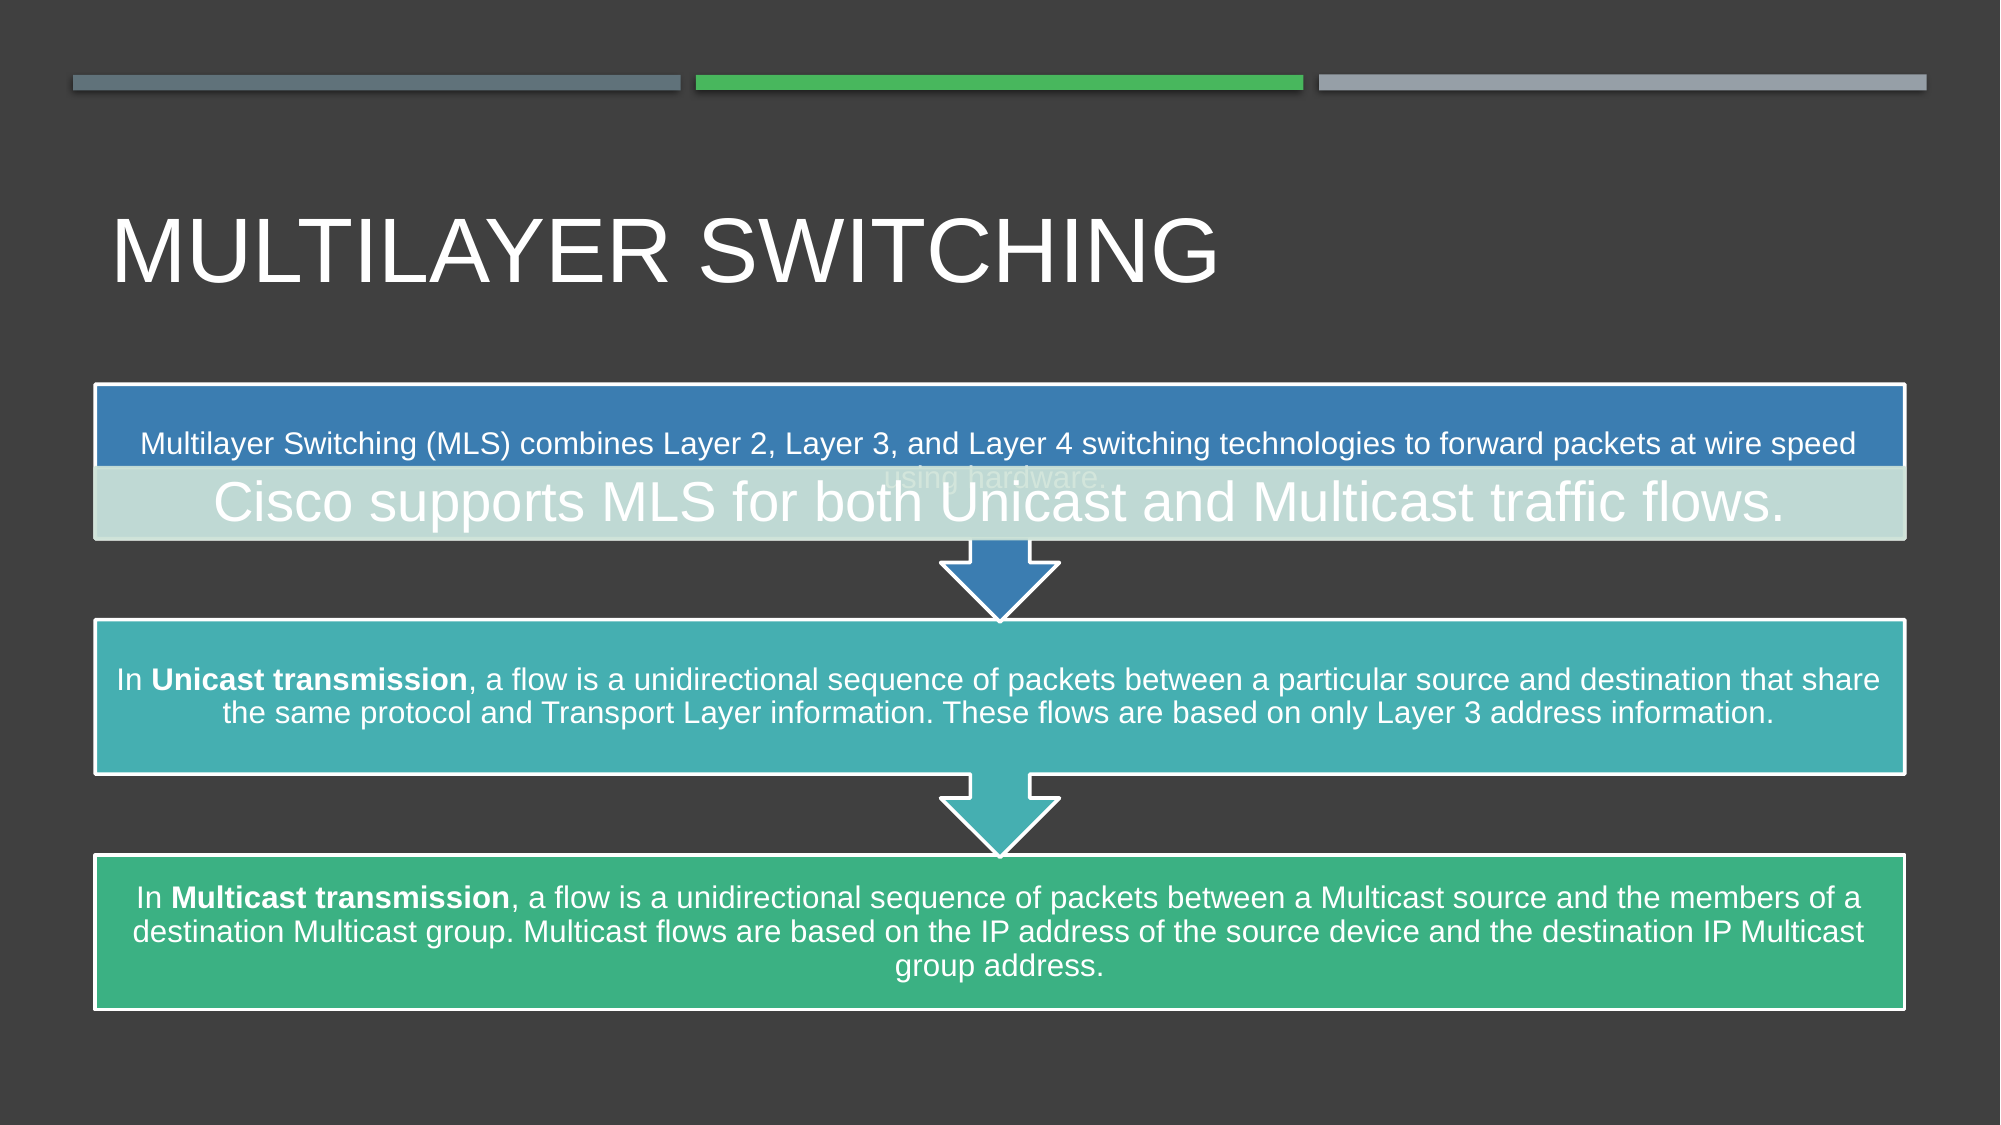

# Multilayer Switching
In Multicast transmission, a flow is a unidirectional sequence of packets between a Multicast source and the members of a destination Multicast group. Multicast flows are based on the IP address of the source device and the destination IP Multicast group address.
In Unicast transmission, a flow is a unidirectional sequence of packets between a particular source and destination that share the same protocol and Transport Layer information. These flows are based on only Layer 3 address information.
Multilayer Switching (MLS) combines Layer 2, Layer 3, and Layer 4 switching technologies to forward packets at wire speed using hardware.
Cisco supports MLS for both Unicast and Multicast traffic flows.